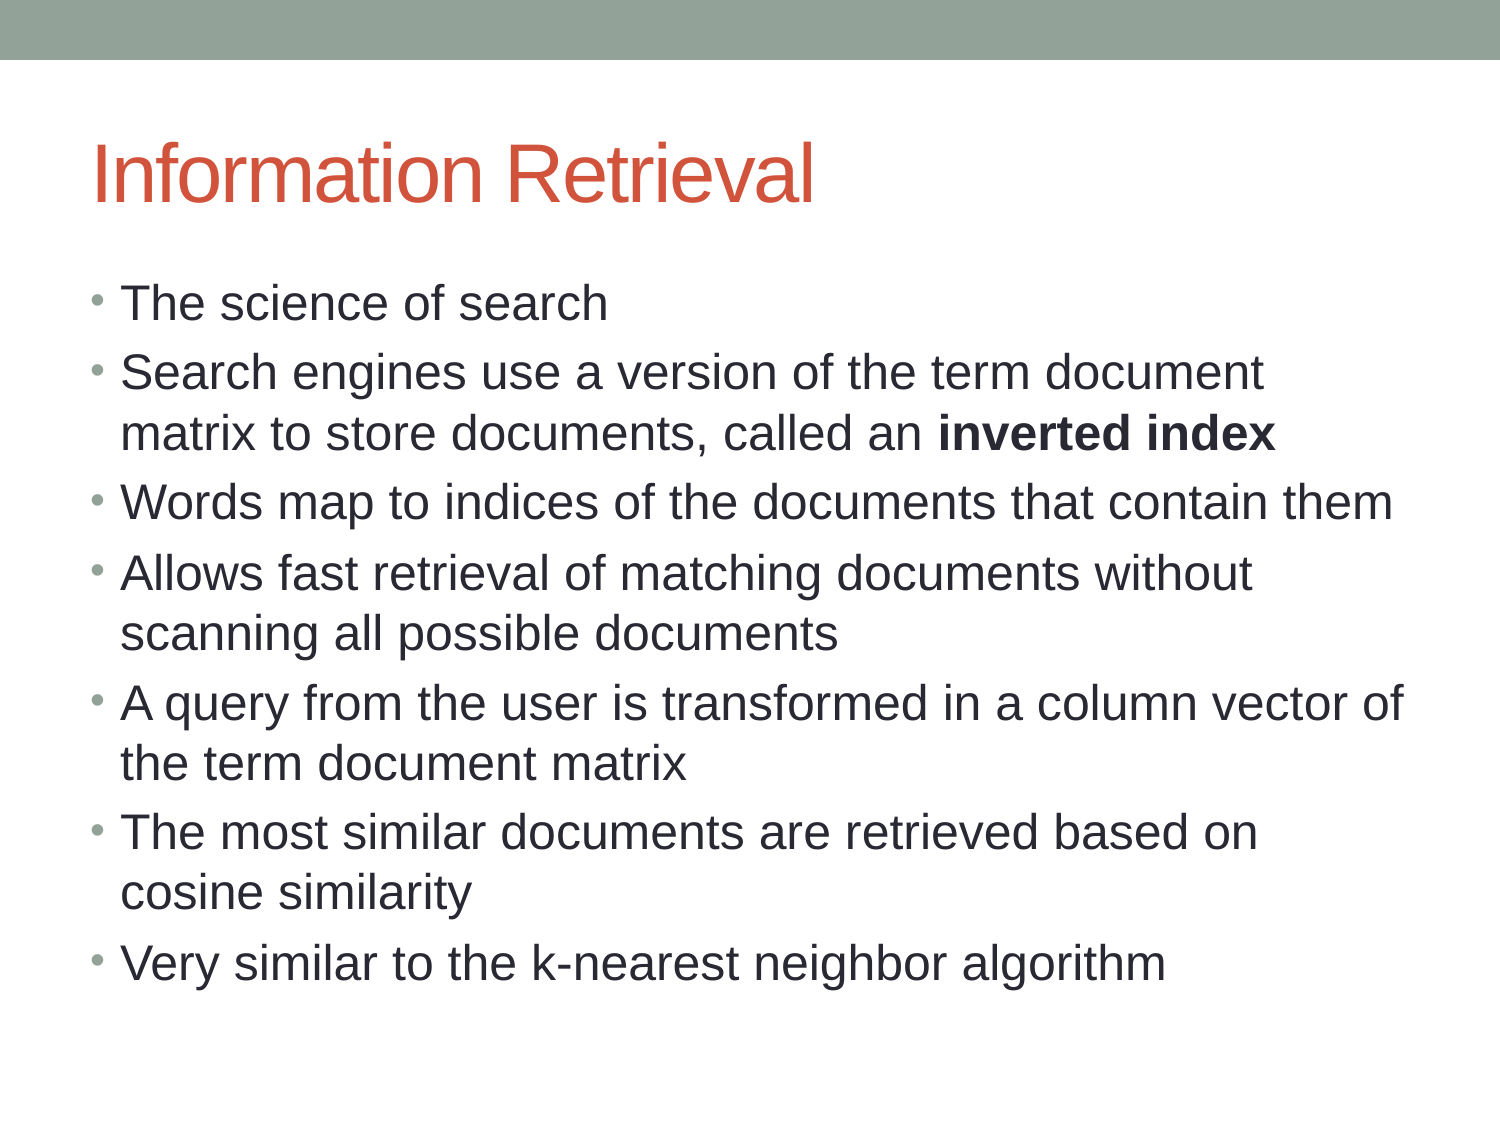

# Information Retrieval
The science of search
Search engines use a version of the term document matrix to store documents, called an inverted index
Words map to indices of the documents that contain them
Allows fast retrieval of matching documents without scanning all possible documents
A query from the user is transformed in a column vector of the term document matrix
The most similar documents are retrieved based on cosine similarity
Very similar to the k-nearest neighbor algorithm